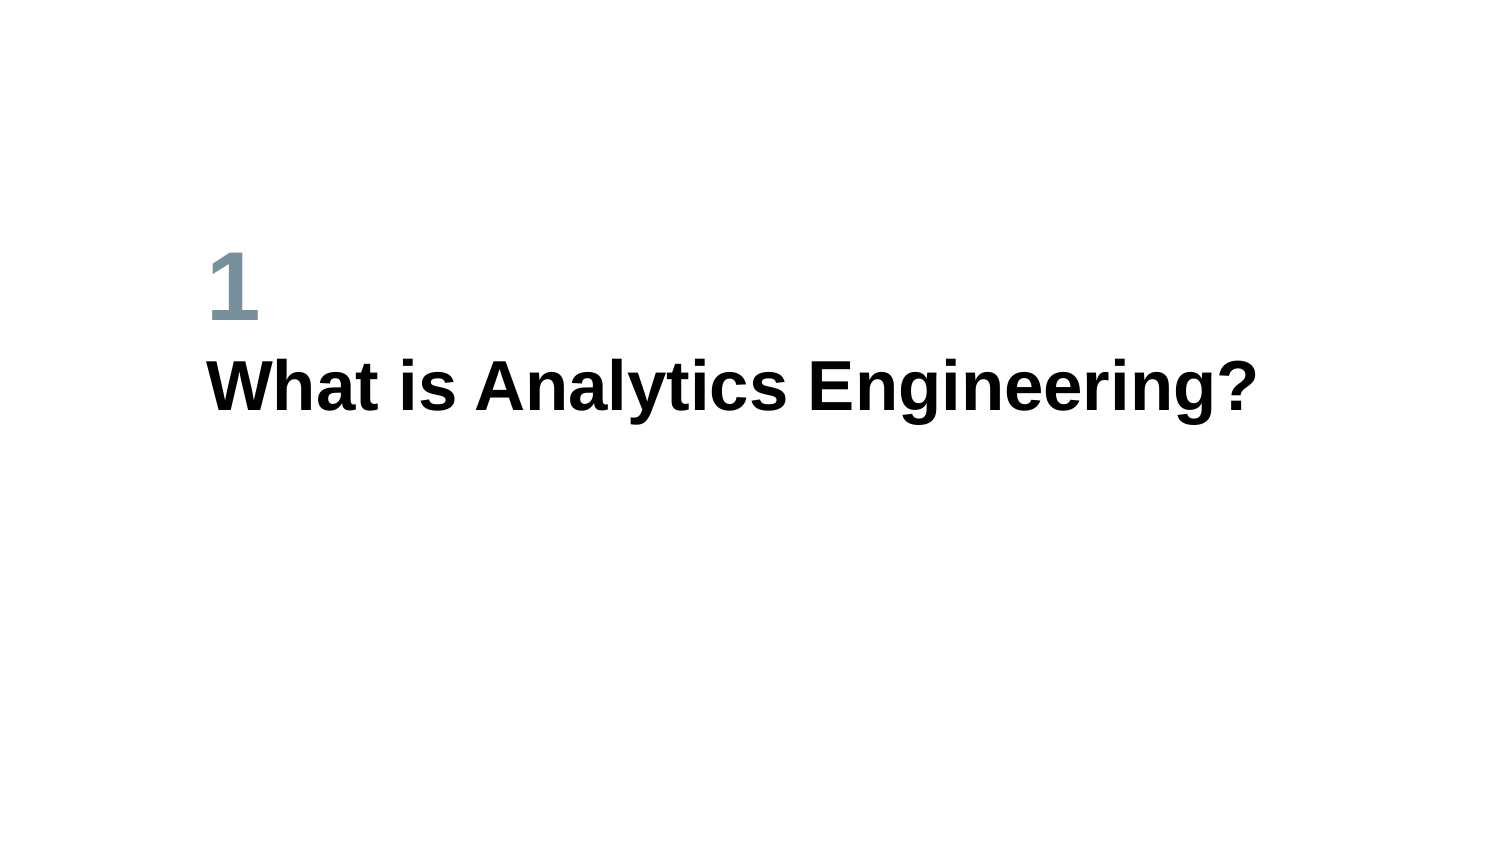

# 1
What is Analytics Engineering?
Let’s start with some background
2